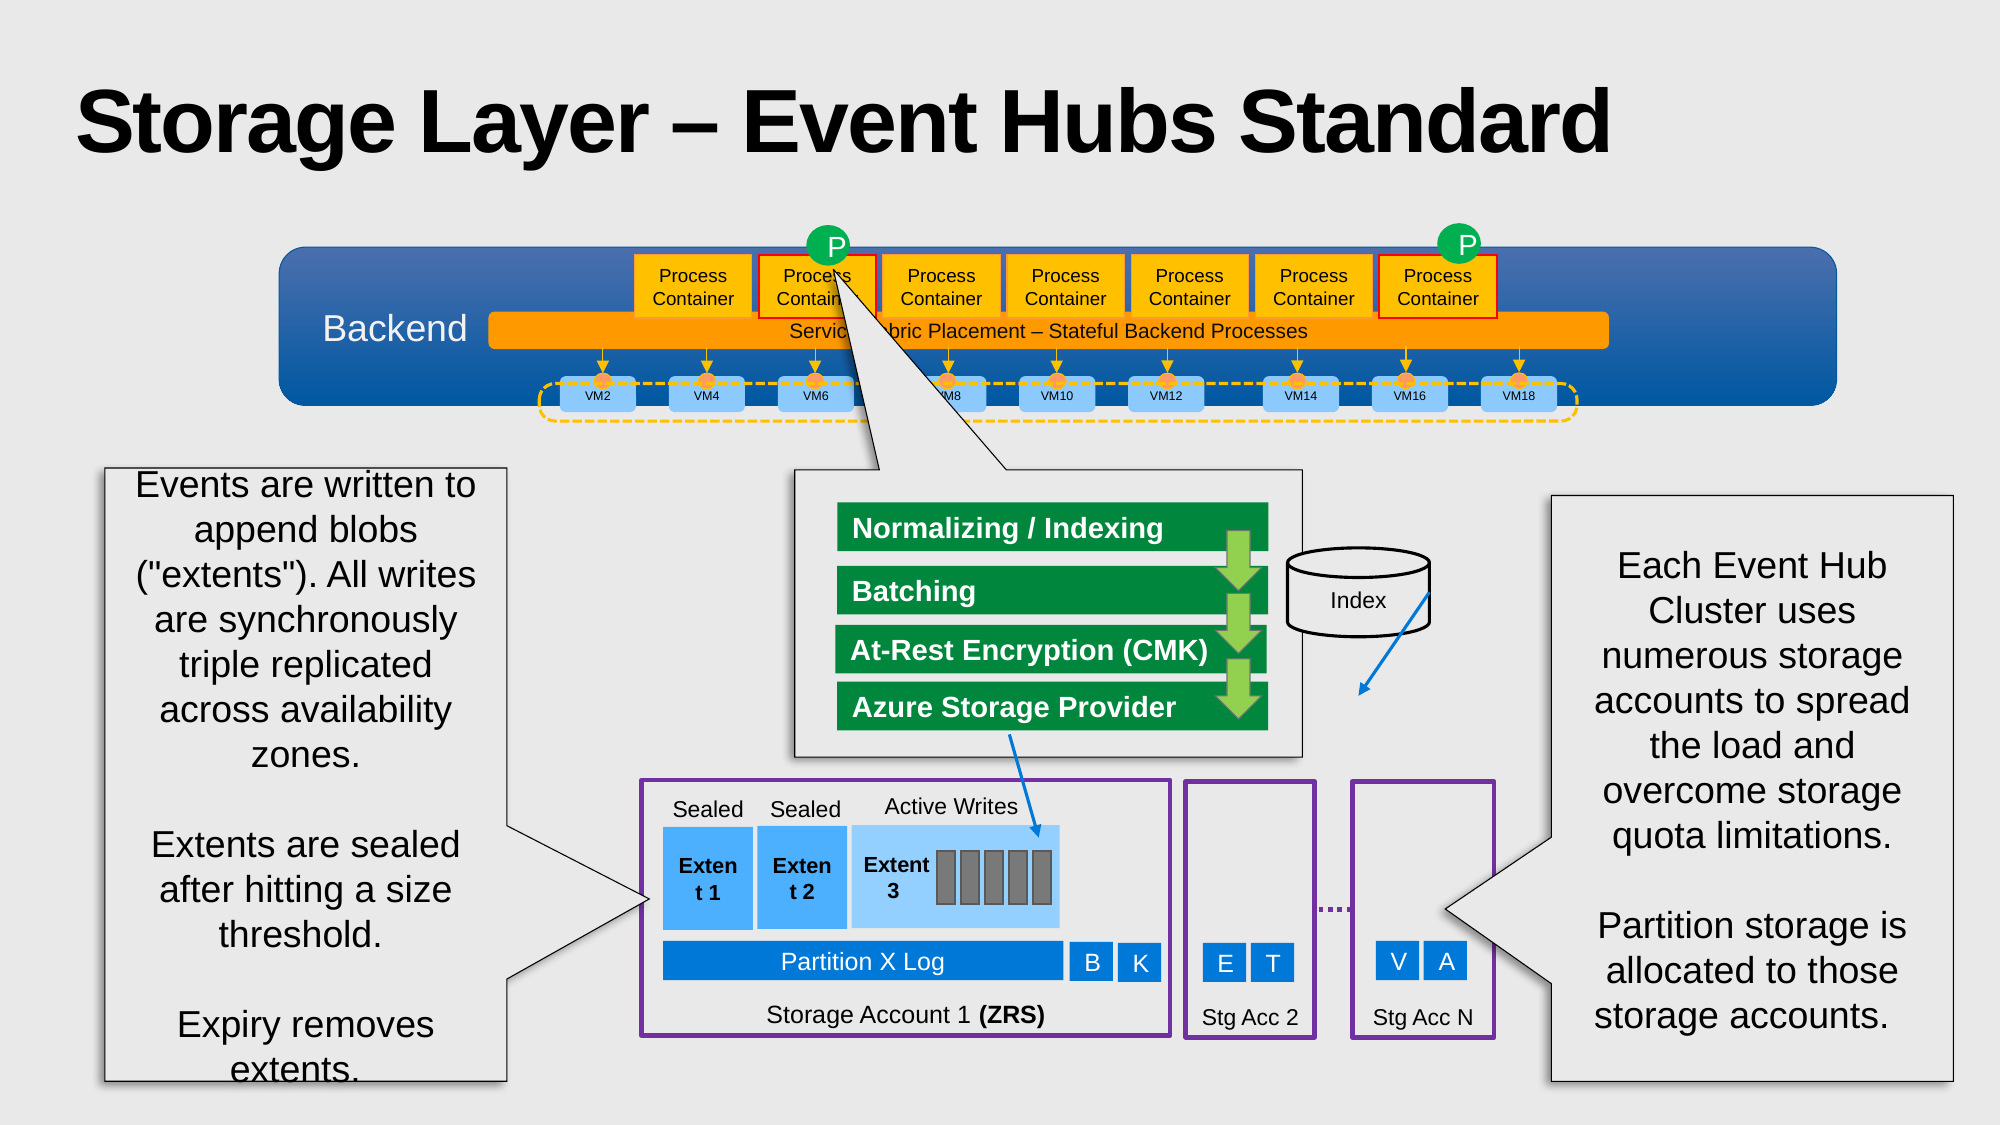

# Storage Layer – Event Hubs Standard
P
P
Backend
Process Container
Process Container
Process Container
Process Container
Process Container
Process Container
Process Container
Service Fabric Placement – Stateful Backend Processes

VM2
VM4
VM6
VM8
VM10
VM12
VM14
VM16
VM18

Events are written to append blobs ("extents"). All writes are synchronously triple replicated across availability zones.

Extents are sealed after hitting a size threshold.

Expiry removes extents.

Each Event Hub Cluster uses numerous storage accounts to spread the load and overcome storage quota limitations.

Partition storage is allocated to those storage accounts.
Normalizing / Indexing

Index
Batching

At-Rest Encryption (CMK)

Azure Storage Provider
Storage Account 1 (ZRS)
Stg Acc N
Stg Acc 2
Active Writes
Sealed
Sealed
Extent
    3
Extent 2
Extent 1

Partition X Log
A
V
B
K
E
T